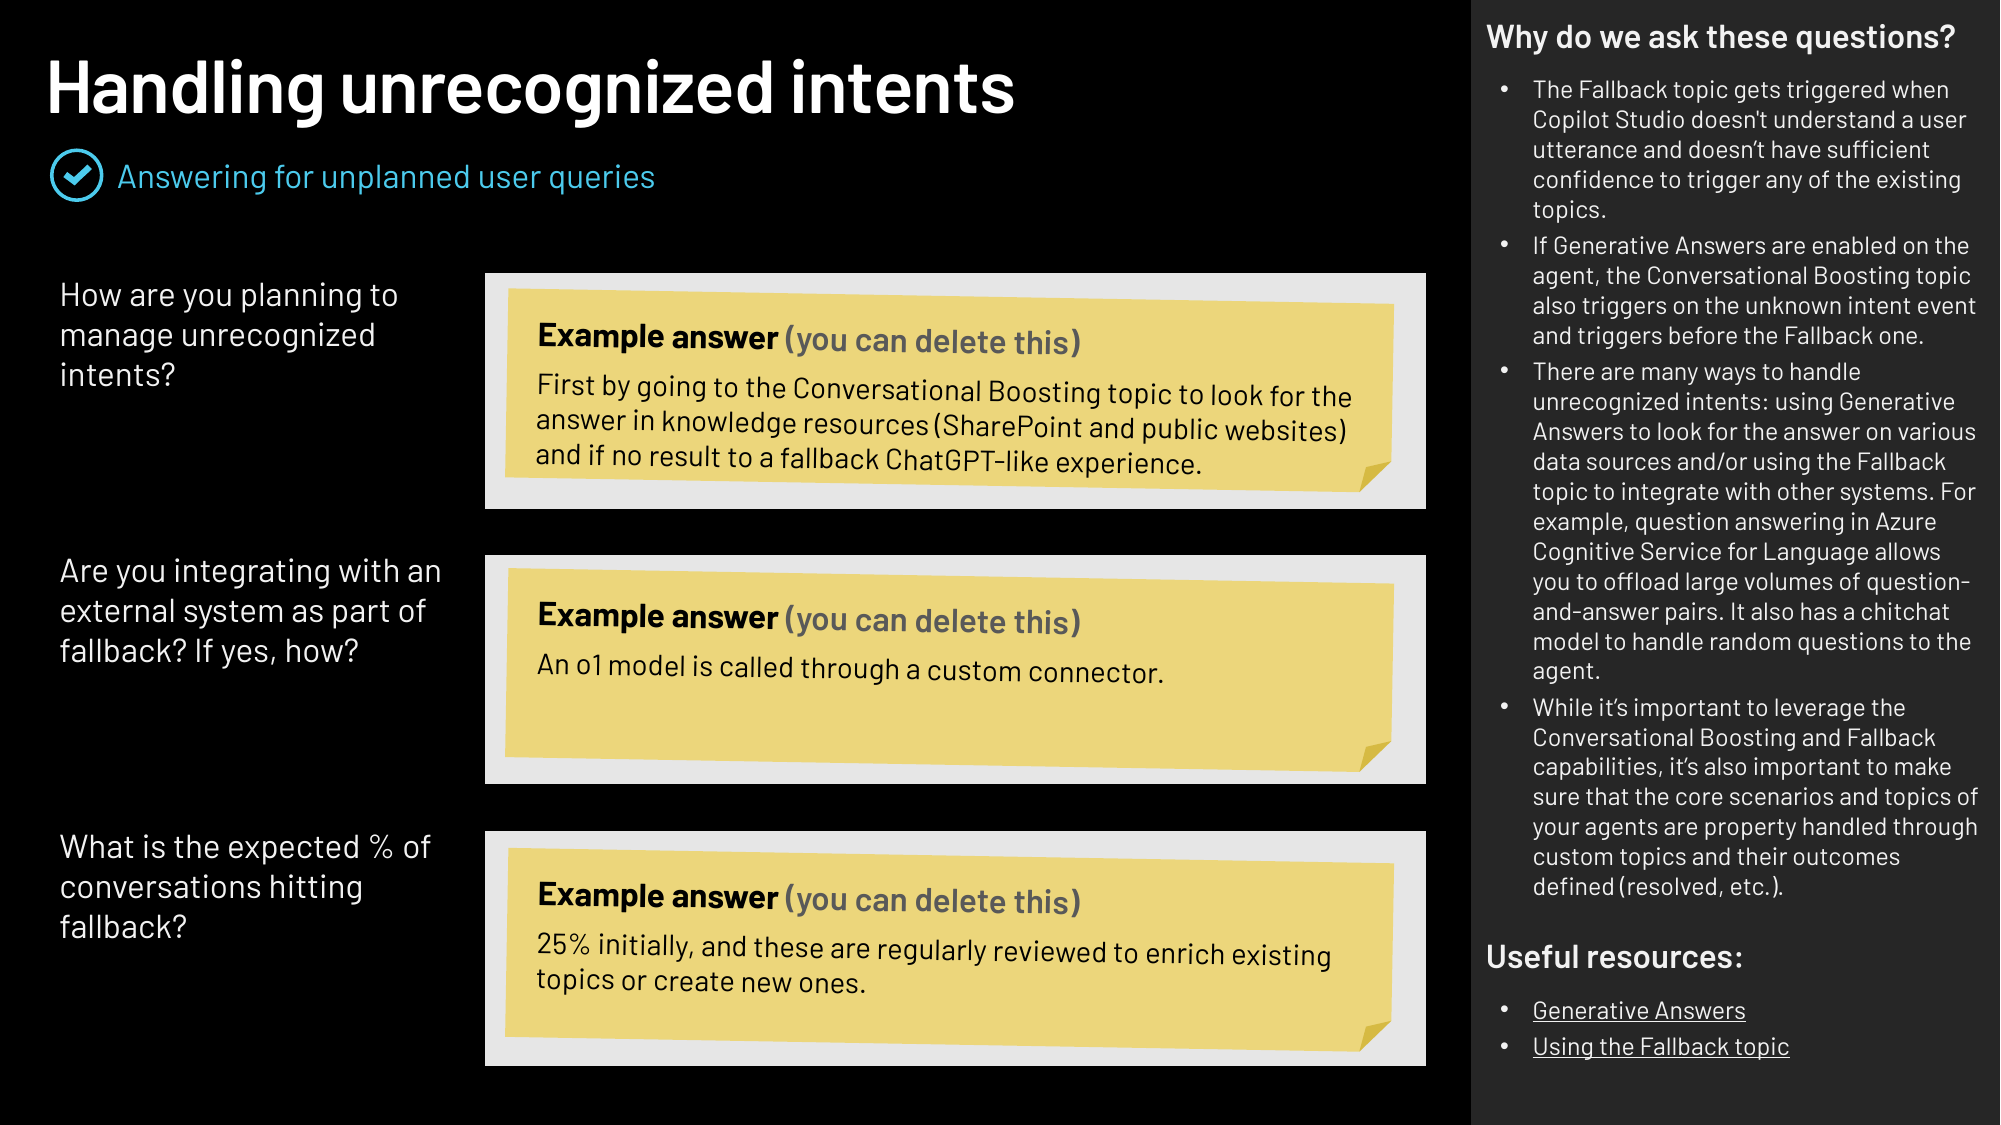

Why do we ask these questions?
The Fallback topic gets triggered when Copilot Studio doesn't understand a user utterance and doesn’t have sufficient confidence to trigger any of the existing topics.
If Generative Answers are enabled on the agent, the Conversational Boosting topic also triggers on the unknown intent event and triggers before the Fallback one.
There are many ways to handle unrecognized intents: using Generative Answers to look for the answer on various data sources and/or using the Fallback topic to integrate with other systems. For example, question answering in Azure Cognitive Service for Language allows you to offload large volumes of question-and-answer pairs. It also has a chitchat model to handle random questions to the agent.
While it’s important to leverage the Conversational Boosting and Fallback capabilities, it’s also important to make sure that the core scenarios and topics of your agents are property handled through custom topics and their outcomes defined (resolved, etc.).

Useful resources:
Generative Answers
Using the Fallback topic
Handling unrecognized intents
Answering for unplanned user queries
| How are you planning to manage unrecognized intents? |  |
| --- | --- |
|  |  |
| Are you integrating with an external system as part of fallback? If yes, how? |  |
|  |  |
| What is the expected % of conversations hitting fallback? |  |
Example answer (you can delete this)
First by going to the Conversational Boosting topic to look for the answer in knowledge resources (SharePoint and public websites) and if no result to a fallback ChatGPT-like experience.
Example answer (you can delete this)
An o1 model is called through a custom connector.
Example answer (you can delete this)
25% initially, and these are regularly reviewed to enrich existing topics or create new ones.